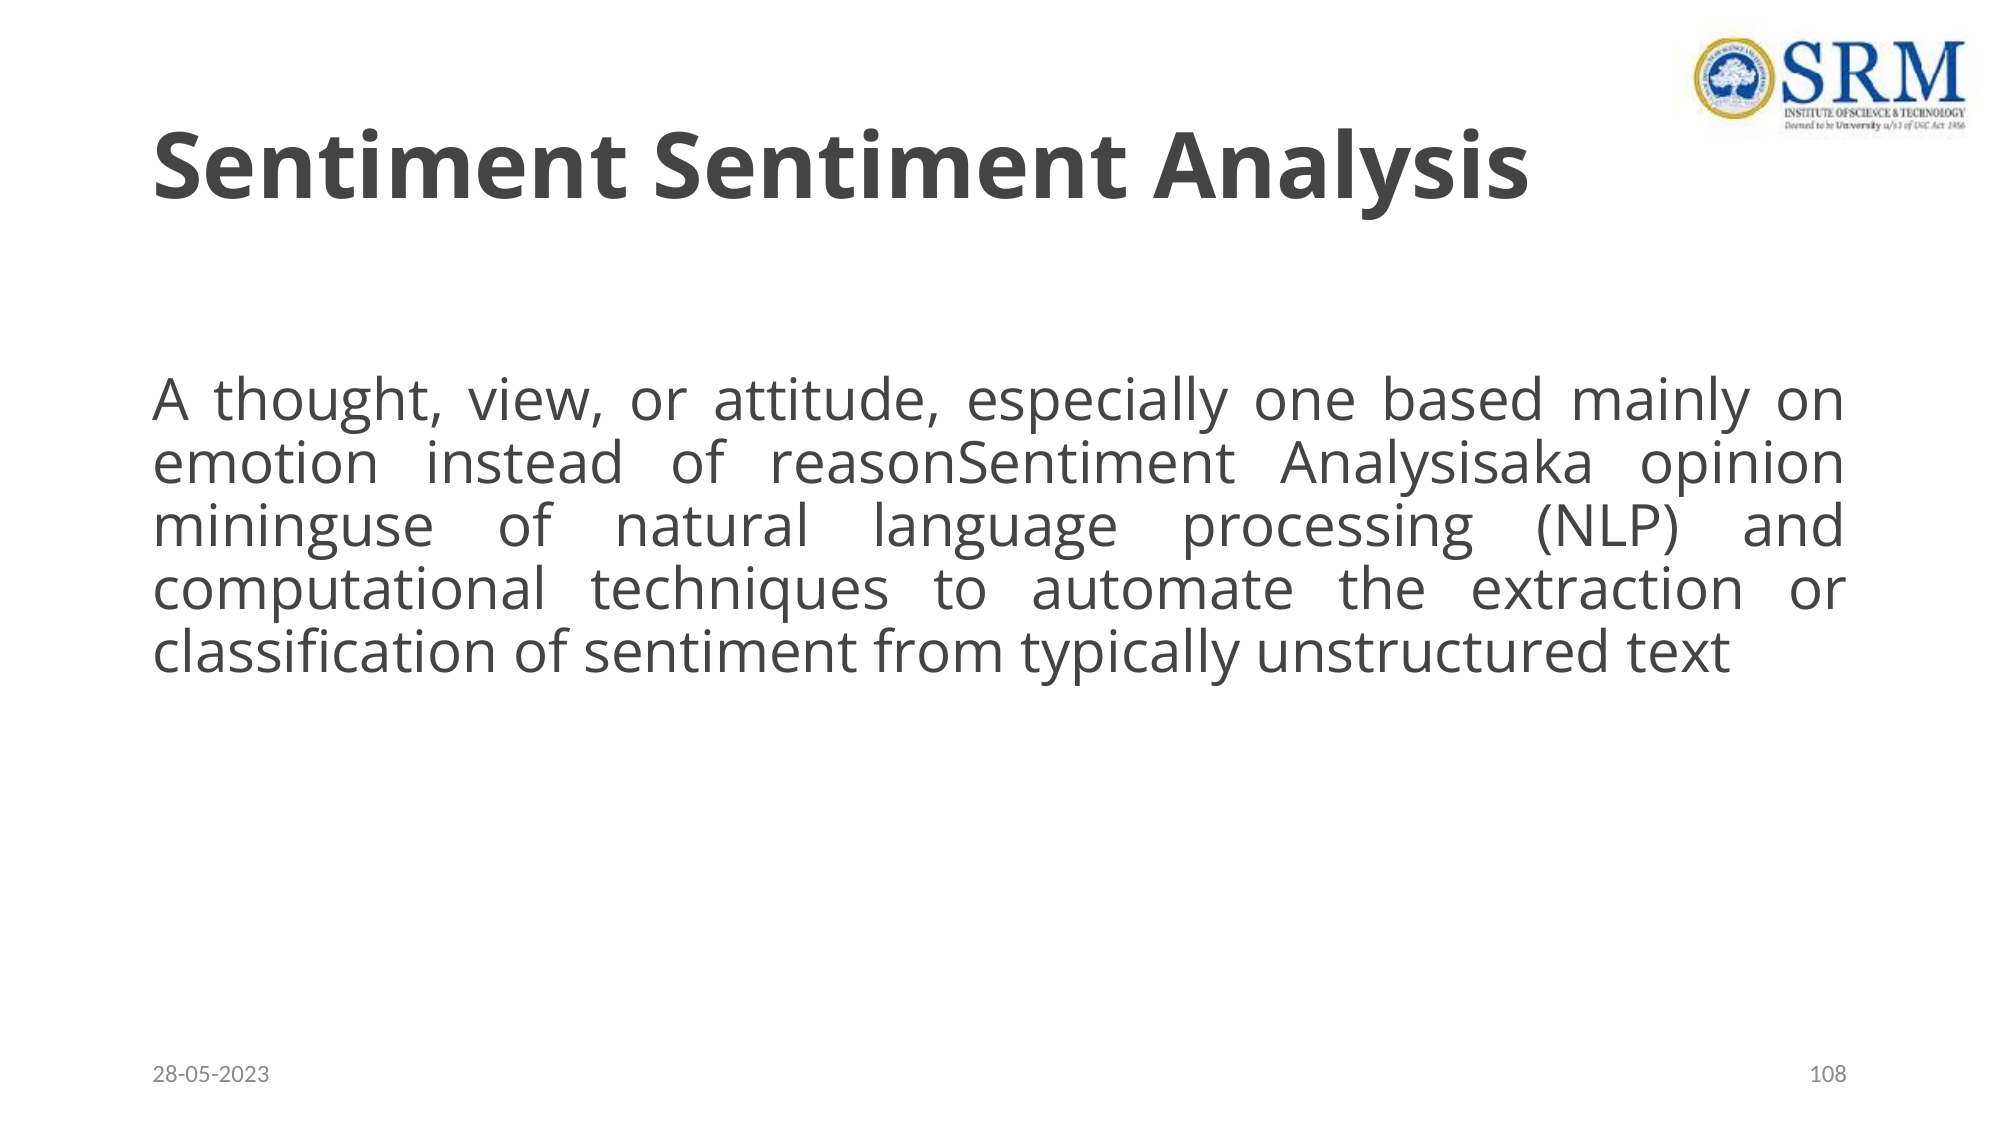

# Sentiment Sentiment Analysis
A thought, view, or attitude, especially one based mainly on emotion instead of reasonSentiment Analysisaka opinion mininguse of natural language processing (NLP) and computational techniques to automate the extraction or classification of sentiment from typically unstructured text
28-05-2023
108